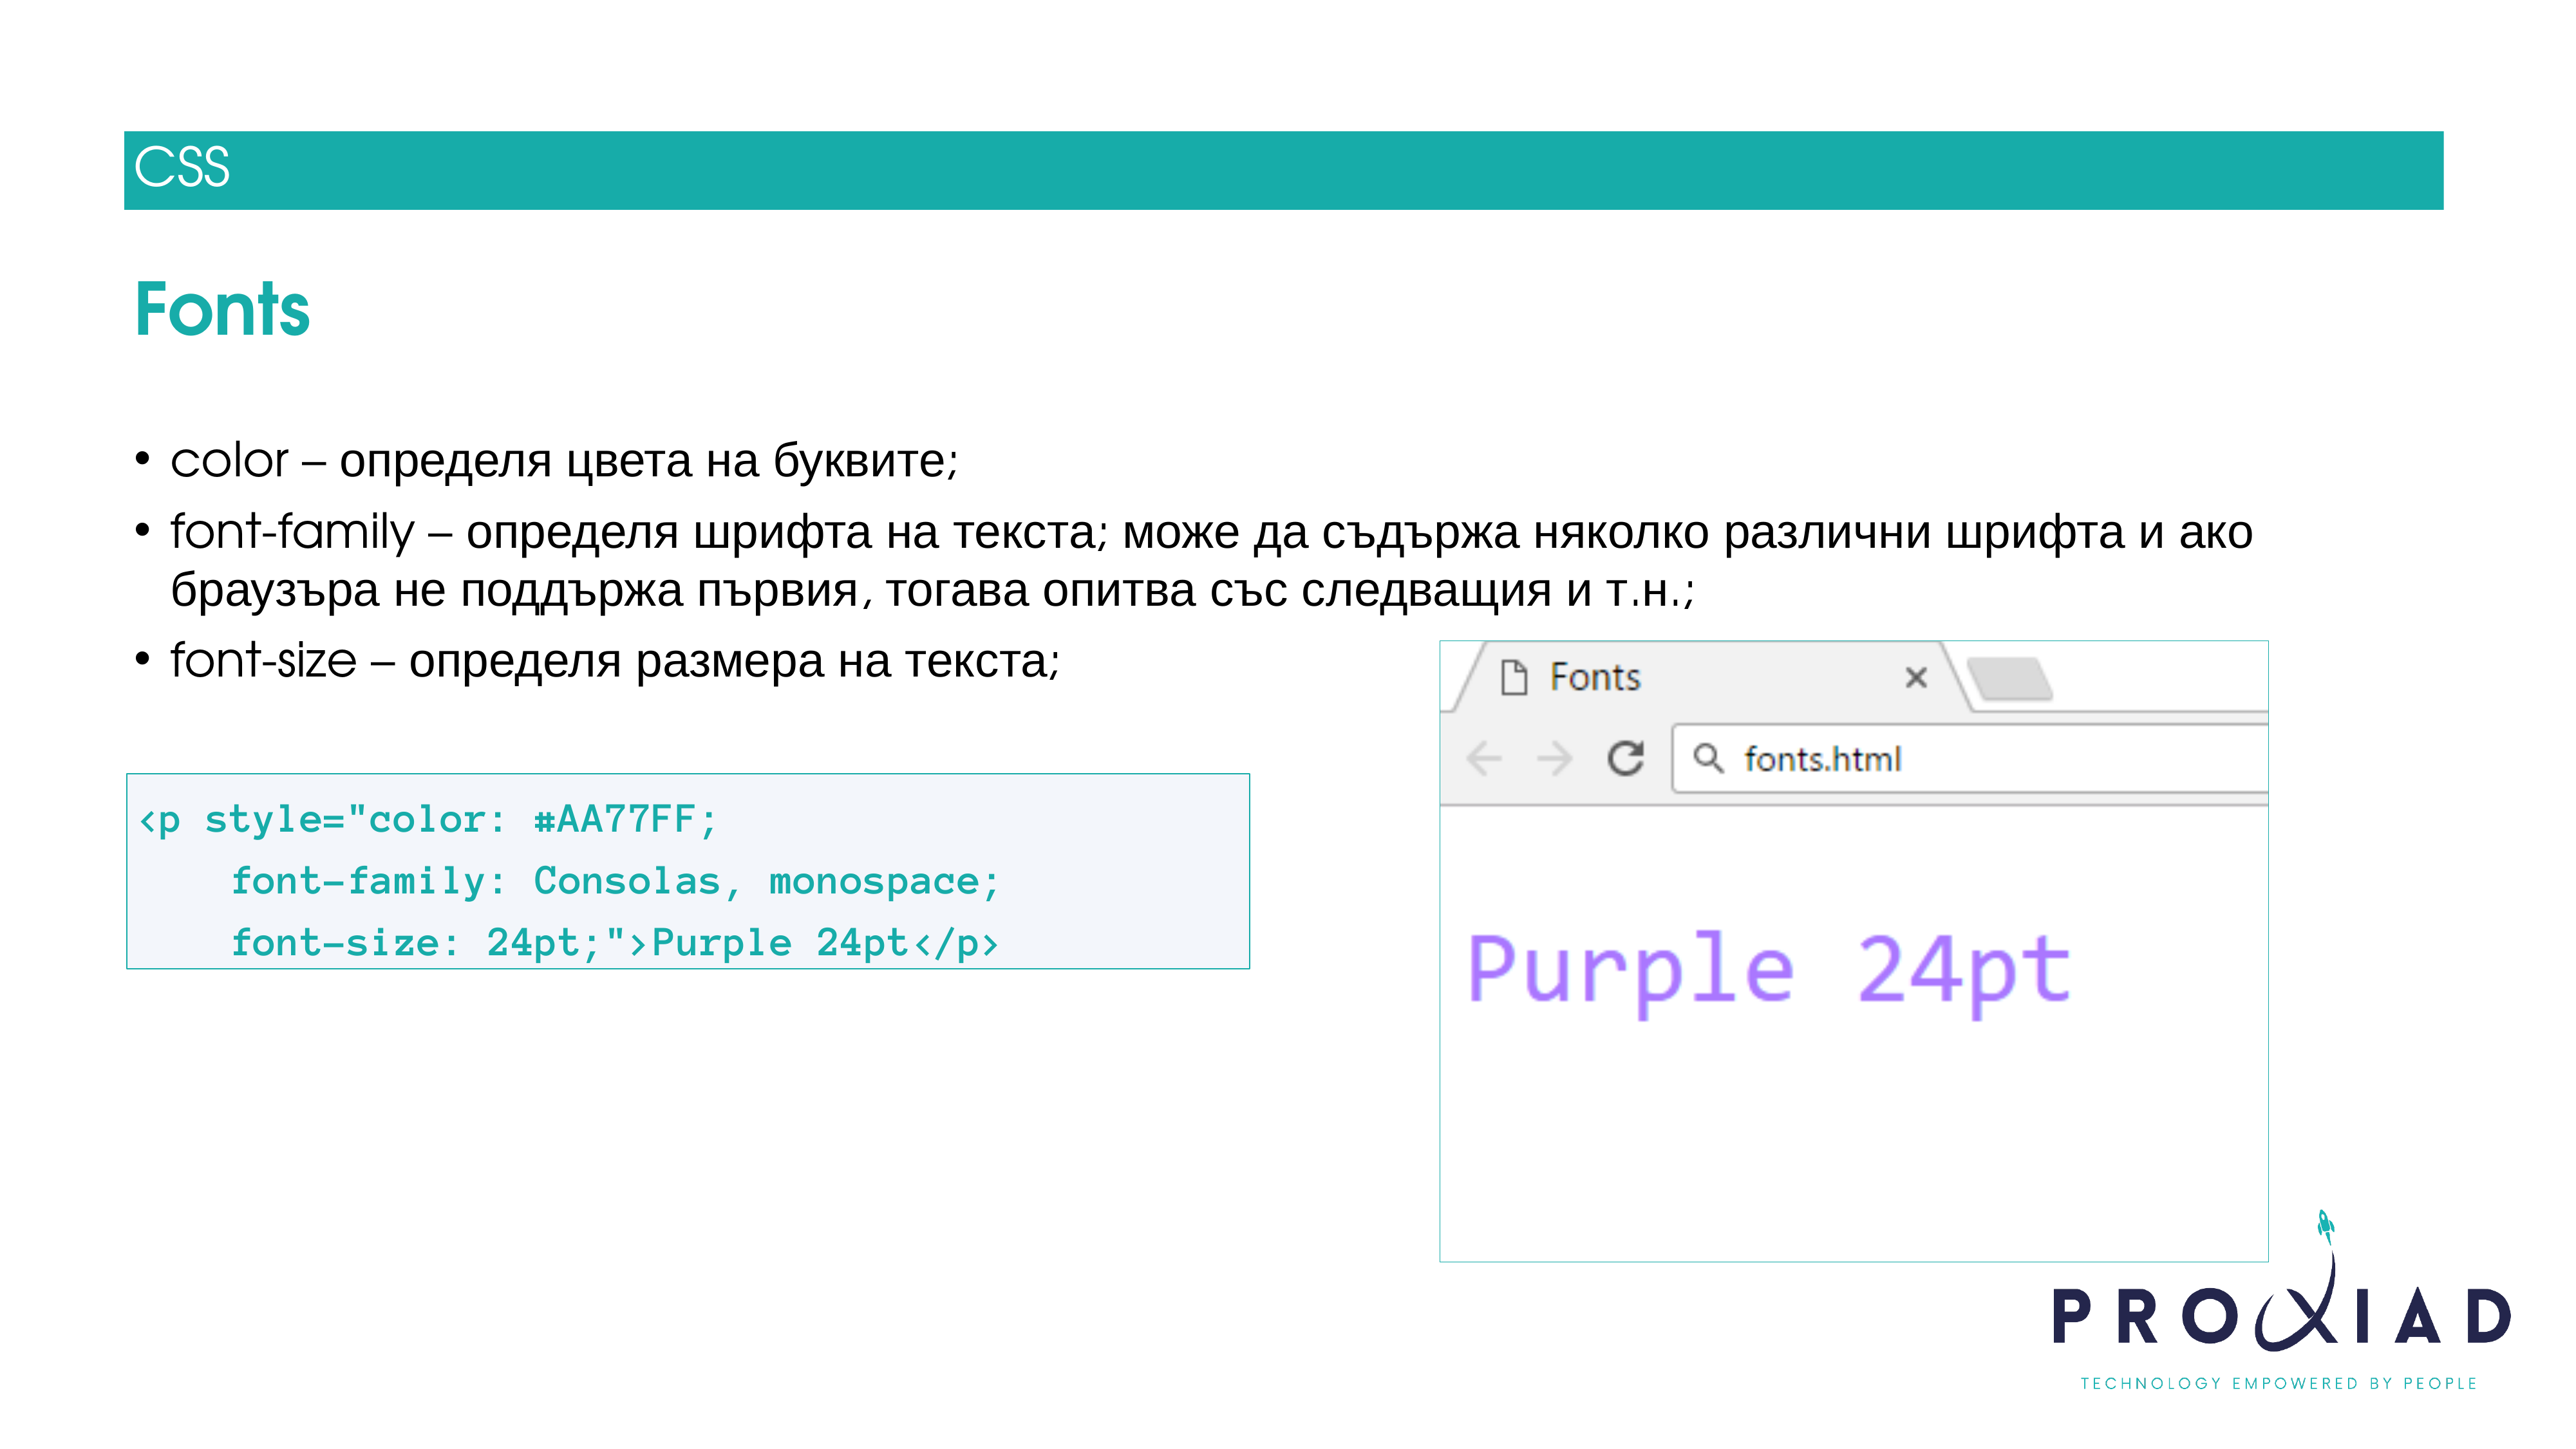

CSS
Fonts
color – определя цвета на буквите;
font-family – определя шрифта на текста; може да съдържа няколко различни шрифта и ако браузъра не поддържа първия, тогава опитва със следващия и т.н.;
font-size – определя размера на текста;

<p style="color: #AA77FF;
    font-family: Consolas, monospace;
    font-size: 24pt;">Purple 24pt</p>